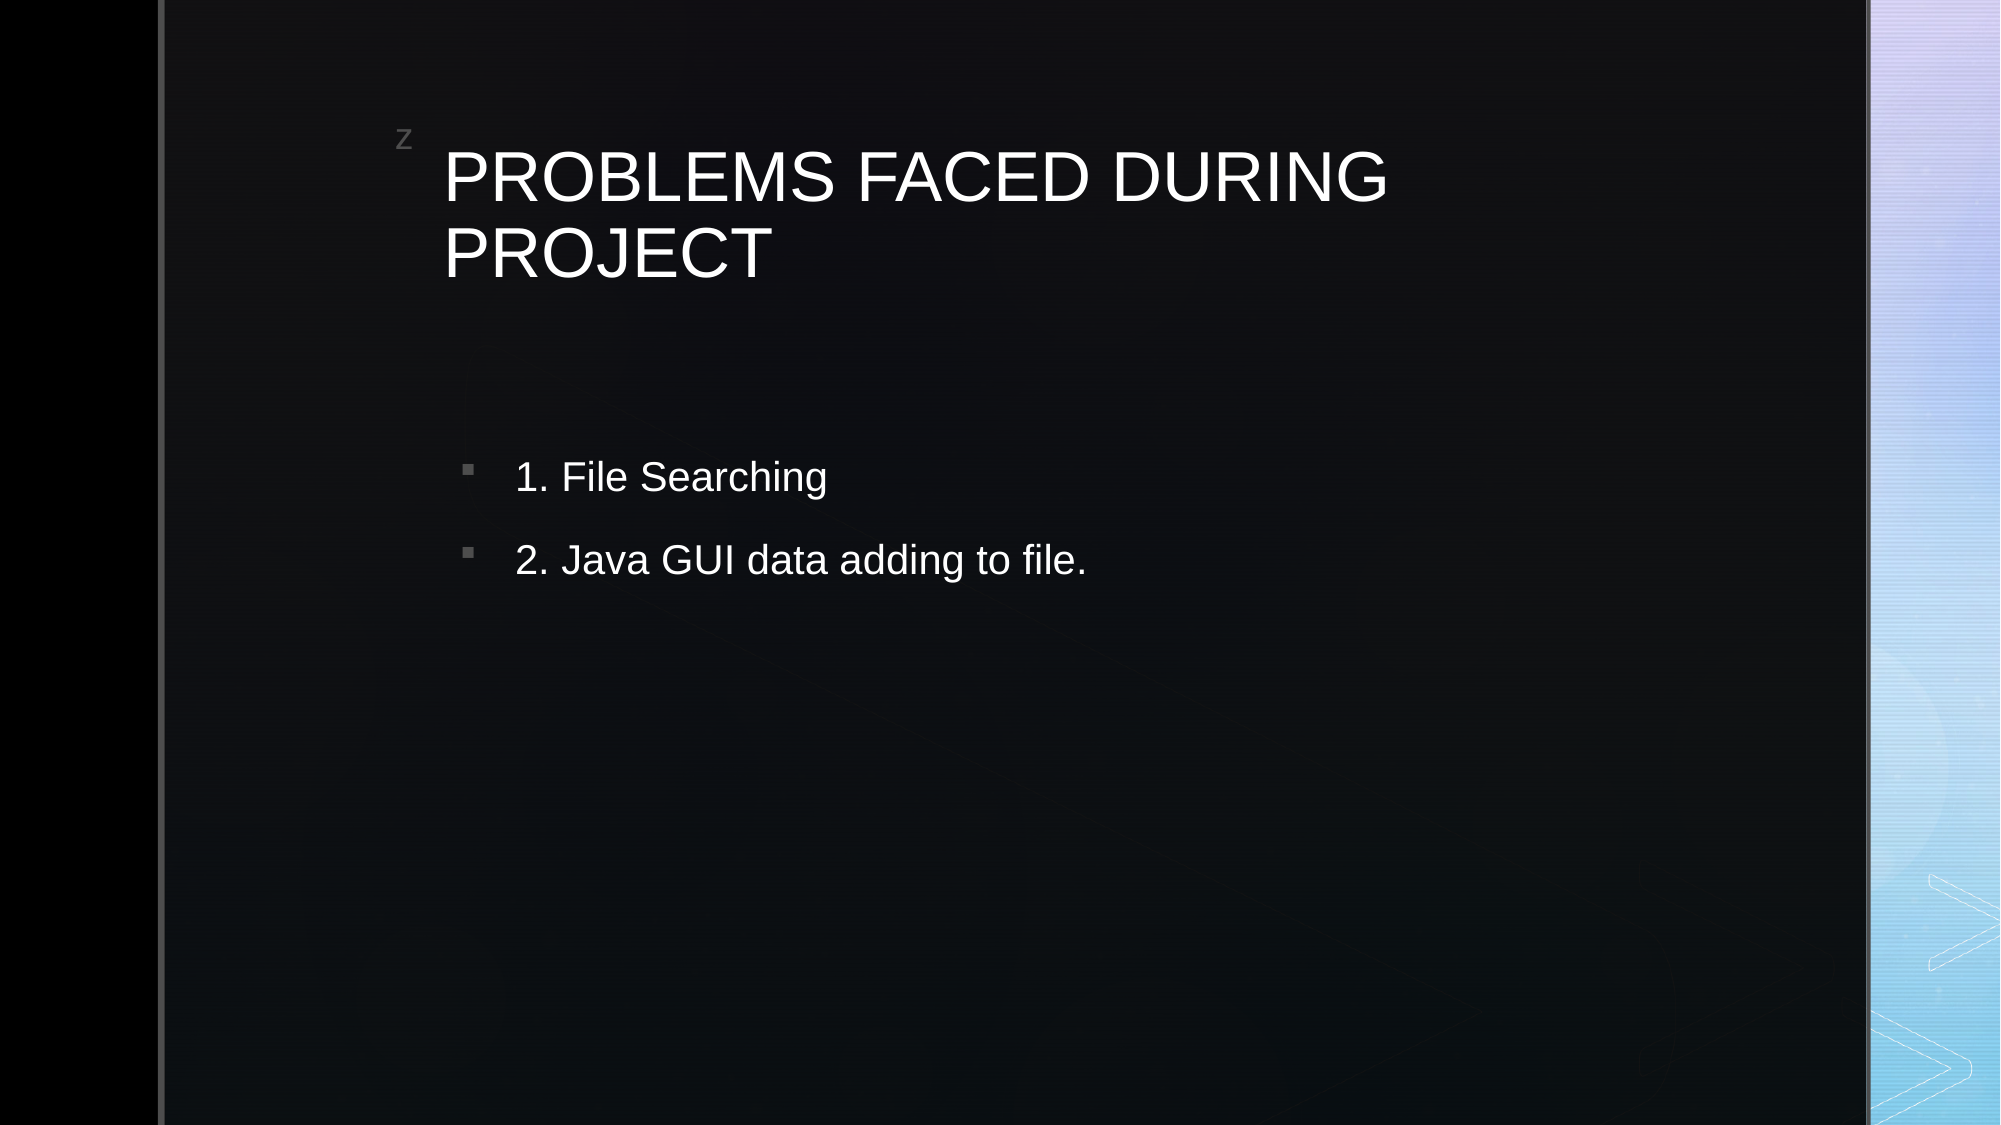

# PROBLEMS FACED DURING PROJECT
1. File Searching
2. Java GUI data adding to file.